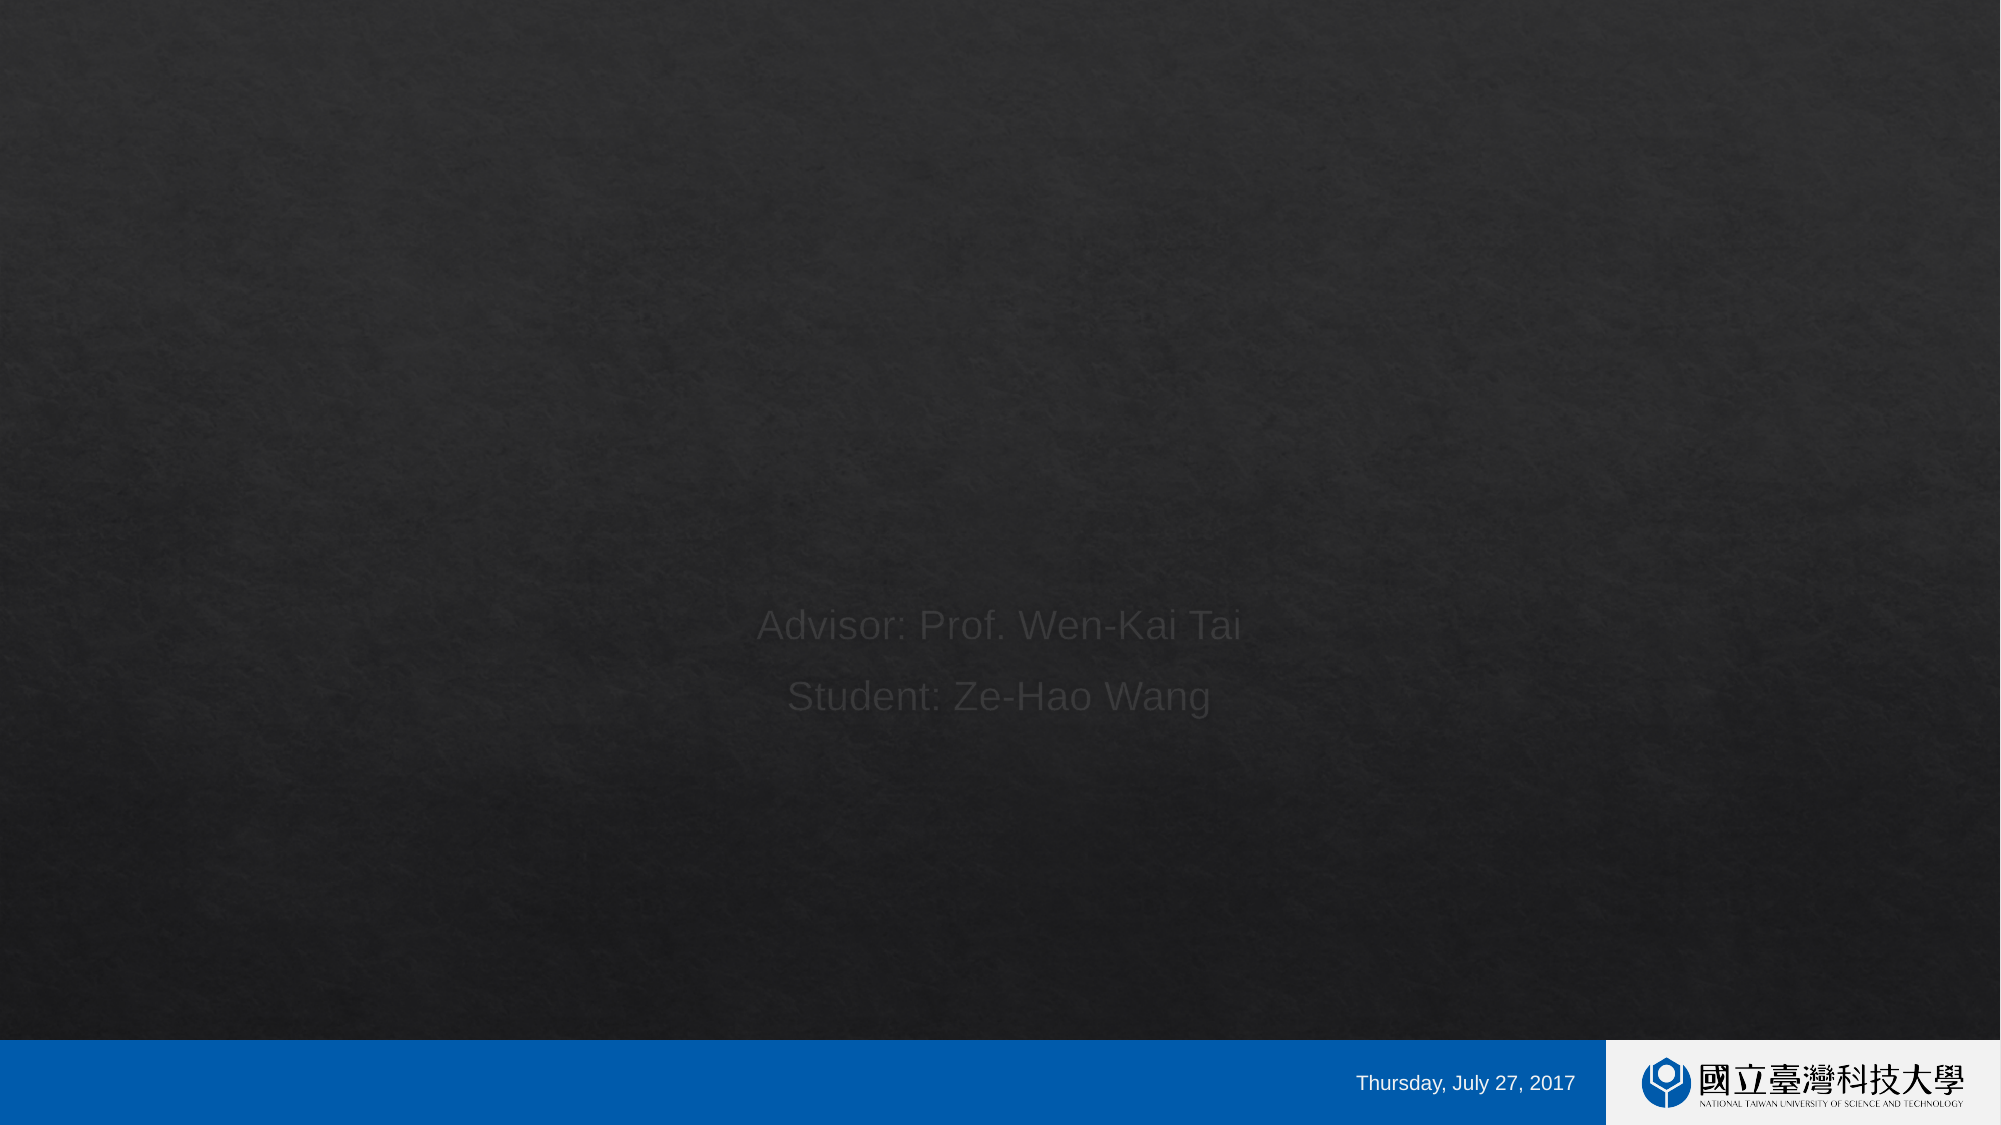

#
Advisor: Prof. Wen-Kai Tai
Student: Ze-Hao Wang
Thursday, July 27, 2017